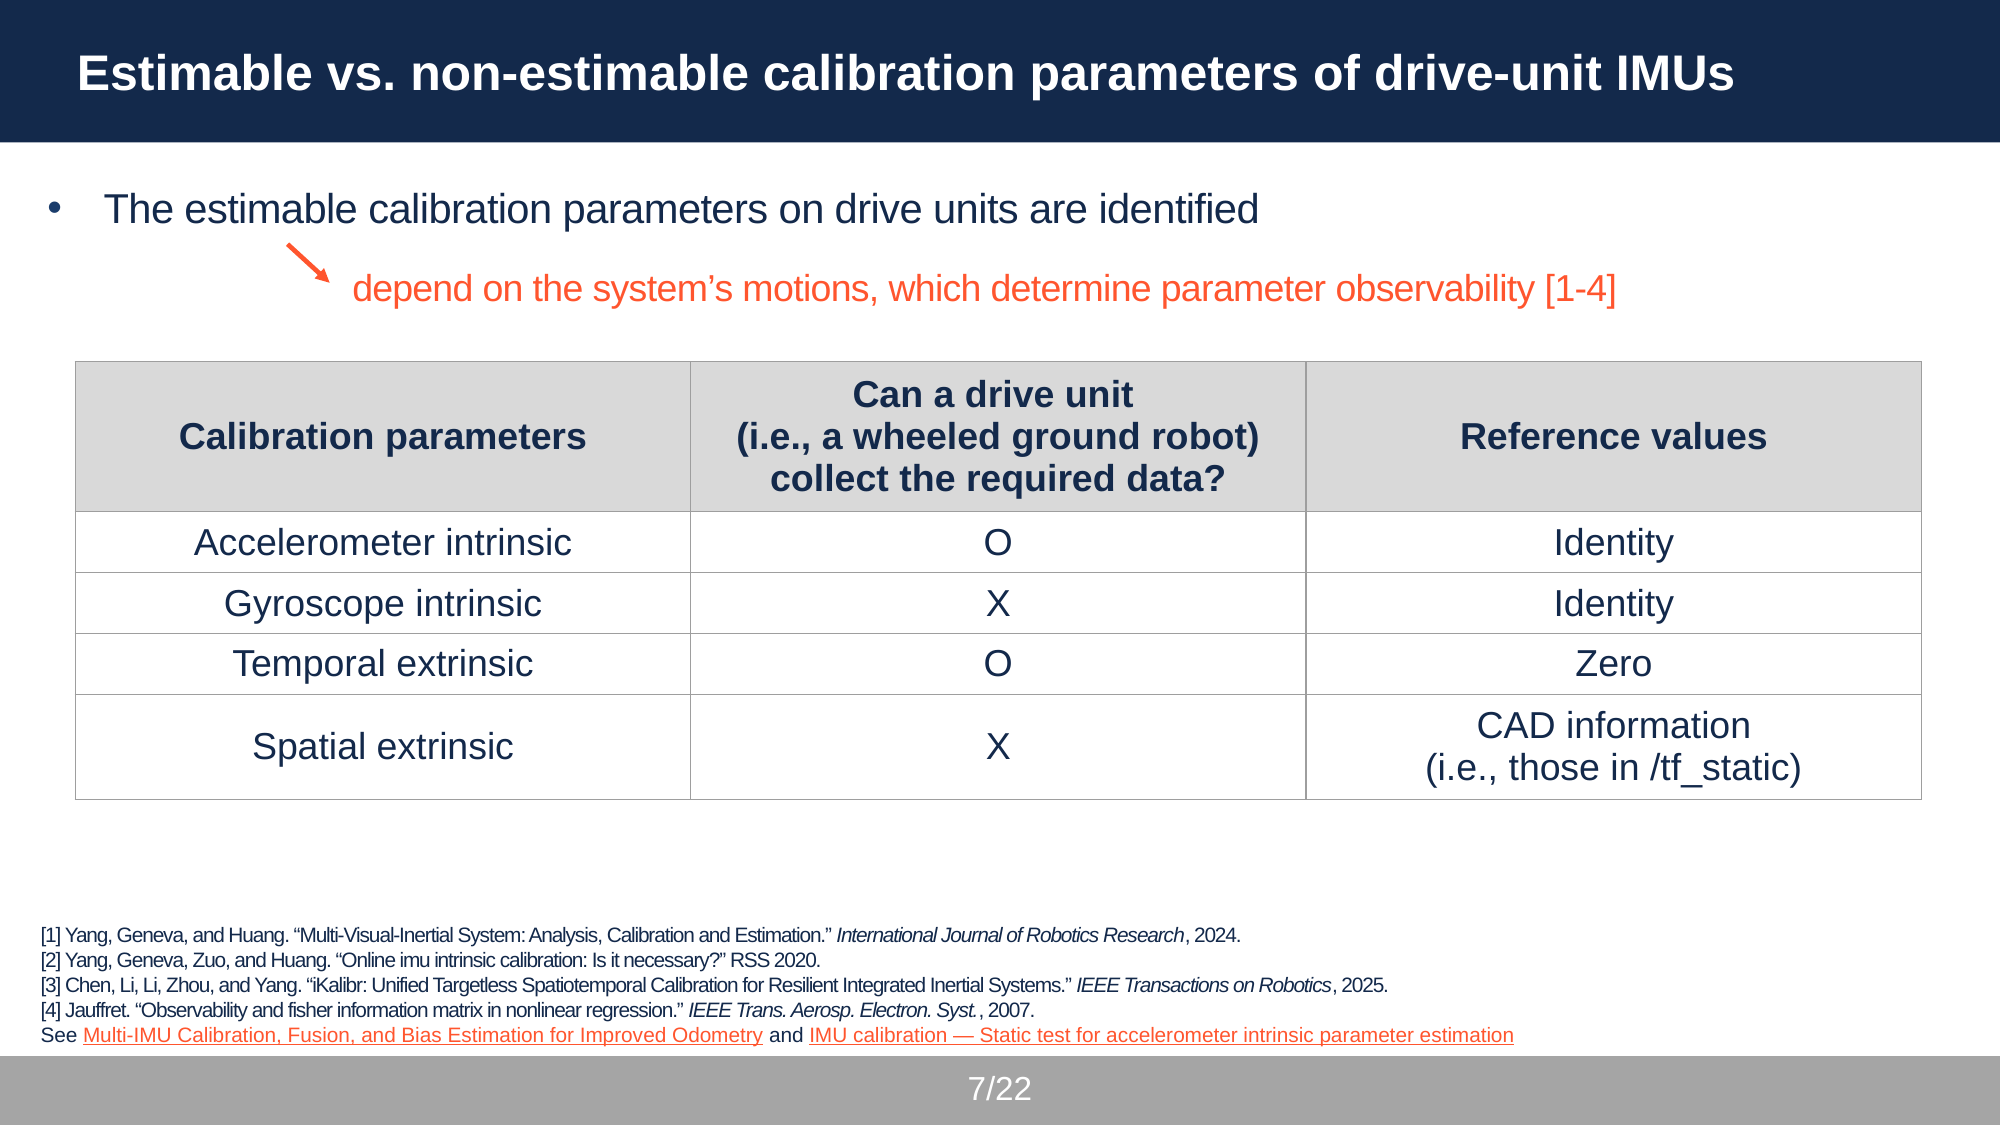

Estimable vs. non-estimable calibration parameters of drive-unit IMUs
The estimable calibration parameters on drive units are identified
depend on the system’s motions, which determine parameter observability [1-4]
| Calibration parameters | Can a drive unit (i.e., a wheeled ground robot) collect the required data? | Reference values |
| --- | --- | --- |
| Accelerometer intrinsic | O | Identity |
| Gyroscope intrinsic | X | Identity |
| Temporal extrinsic | O | Zero |
| Spatial extrinsic | X | CAD information (i.e., those in /tf\_static) |
[1] Yang, Geneva, and Huang. “Multi-Visual-Inertial System: Analysis, Calibration and Estimation.” International Journal of Robotics Research, 2024.
[2] Yang, Geneva, Zuo, and Huang. “Online imu intrinsic calibration: Is it necessary?” RSS 2020.
[3] Chen, Li, Li, Zhou, and Yang. “iKalibr: Unified Targetless Spatiotemporal Calibration for Resilient Integrated Inertial Systems.” IEEE Transactions on Robotics, 2025.
[4] Jauffret. “Observability and fisher information matrix in nonlinear regression.” IEEE Trans. Aerosp. Electron. Syst., 2007.
See Multi-IMU Calibration, Fusion, and Bias Estimation for Improved Odometry and IMU calibration — Static test for accelerometer intrinsic parameter estimation

7/22